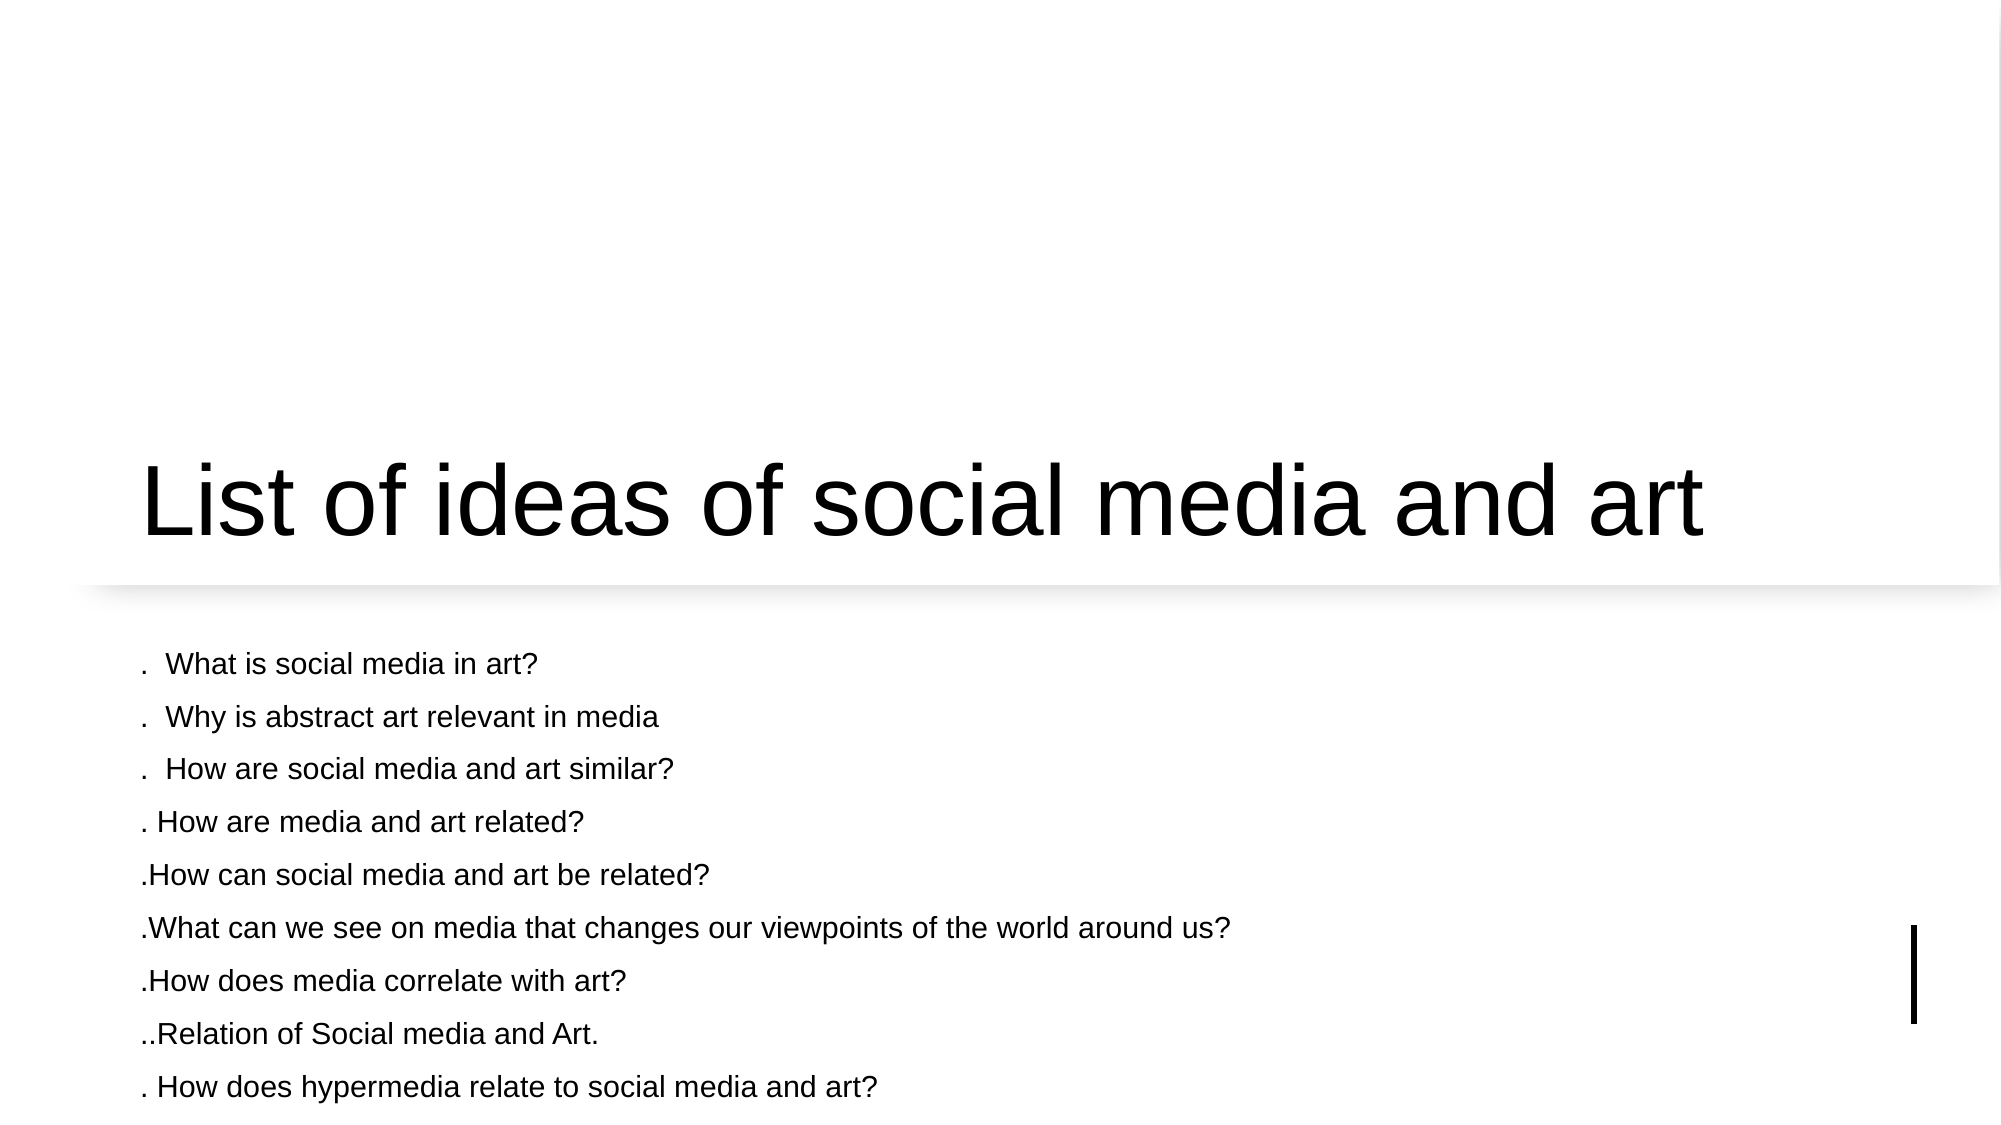

# List of ideas of social media and art
.  What is social media in art?
.  Why is abstract art relevant in media
.  How are social media and art similar?
. How are media and art related?
.How can social media and art be related?
.What can we see on media that changes our viewpoints of the world around us?
.How does media correlate with art?
..Relation of Social media and Art.
. How does hypermedia relate to social media and art?